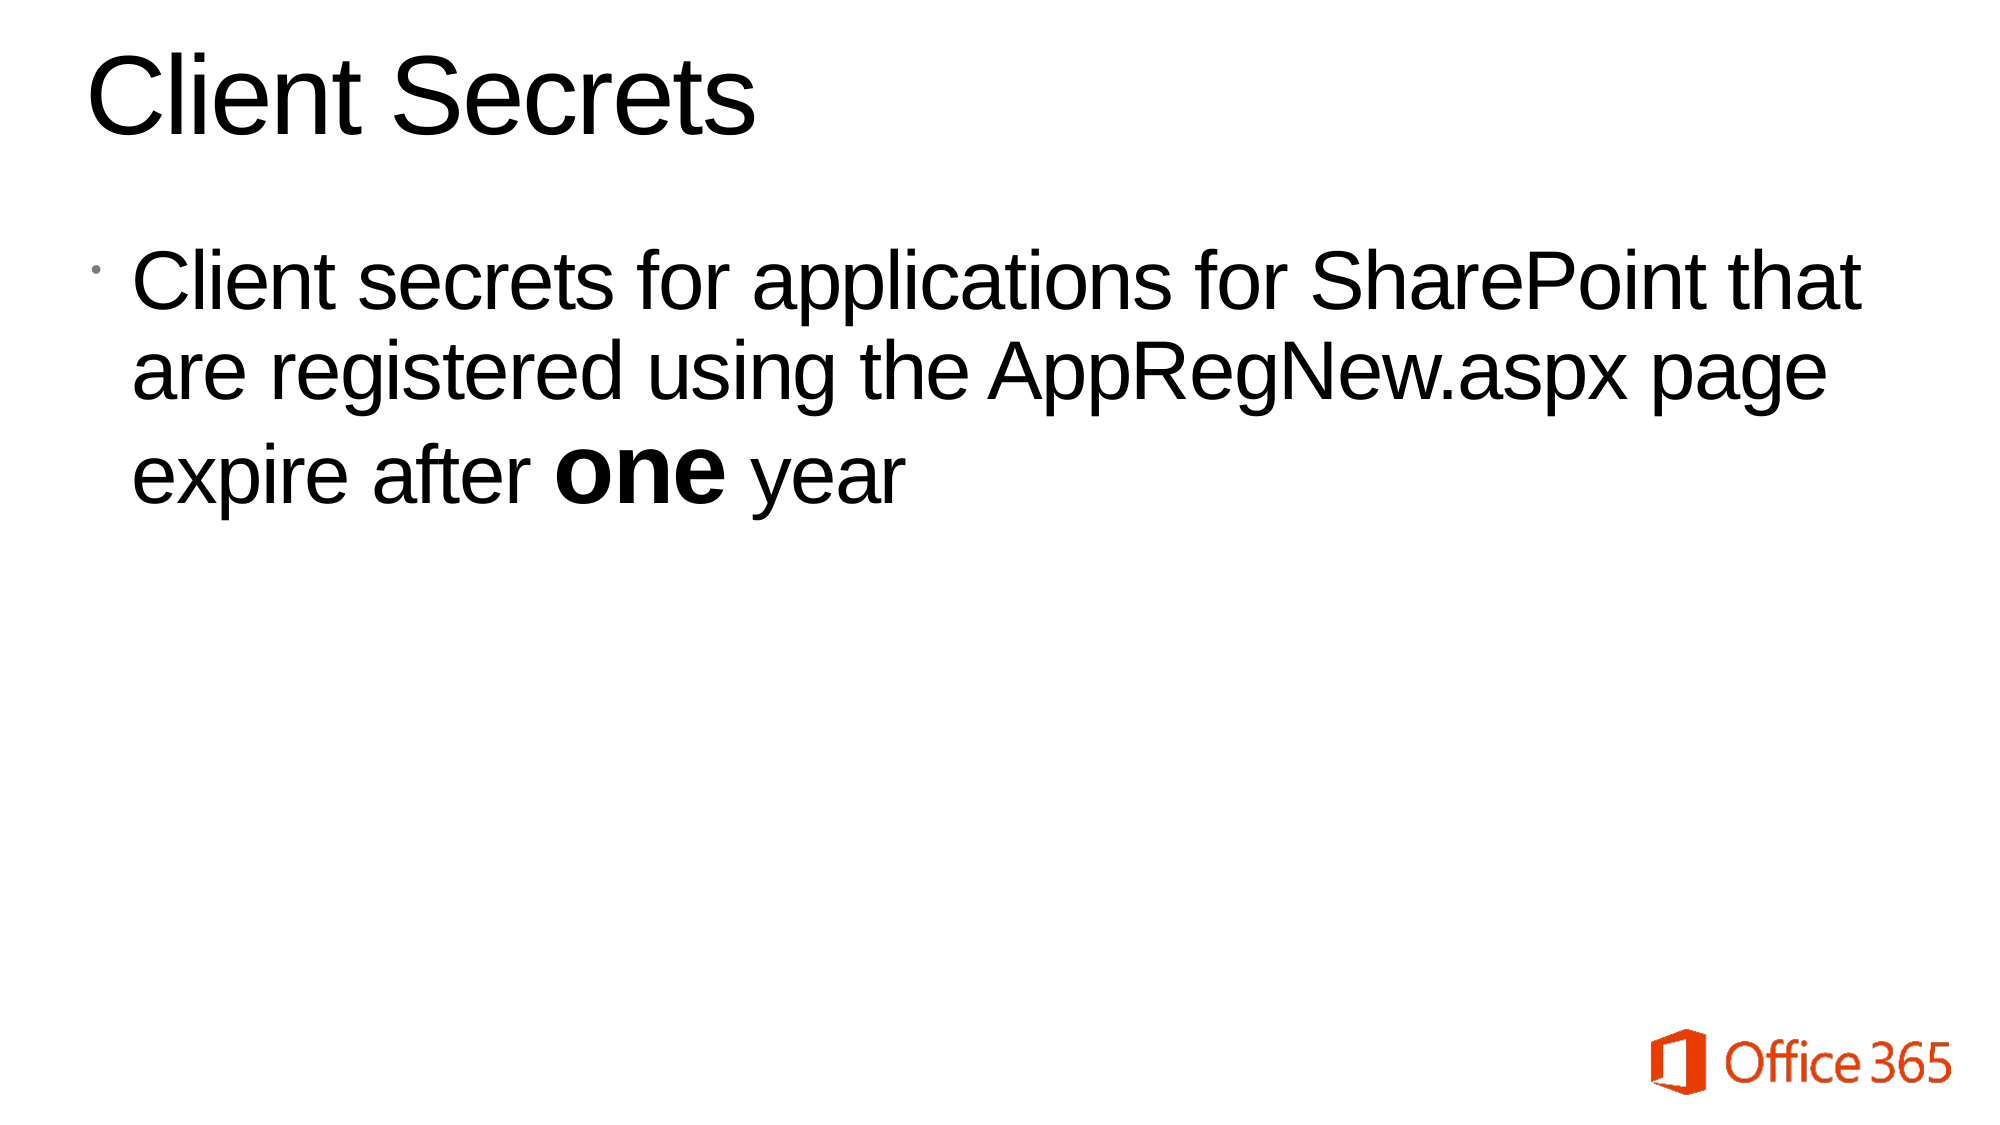

# Client Secrets
Client secrets for applications for SharePoint that are registered using the AppRegNew.aspx page expire after one year